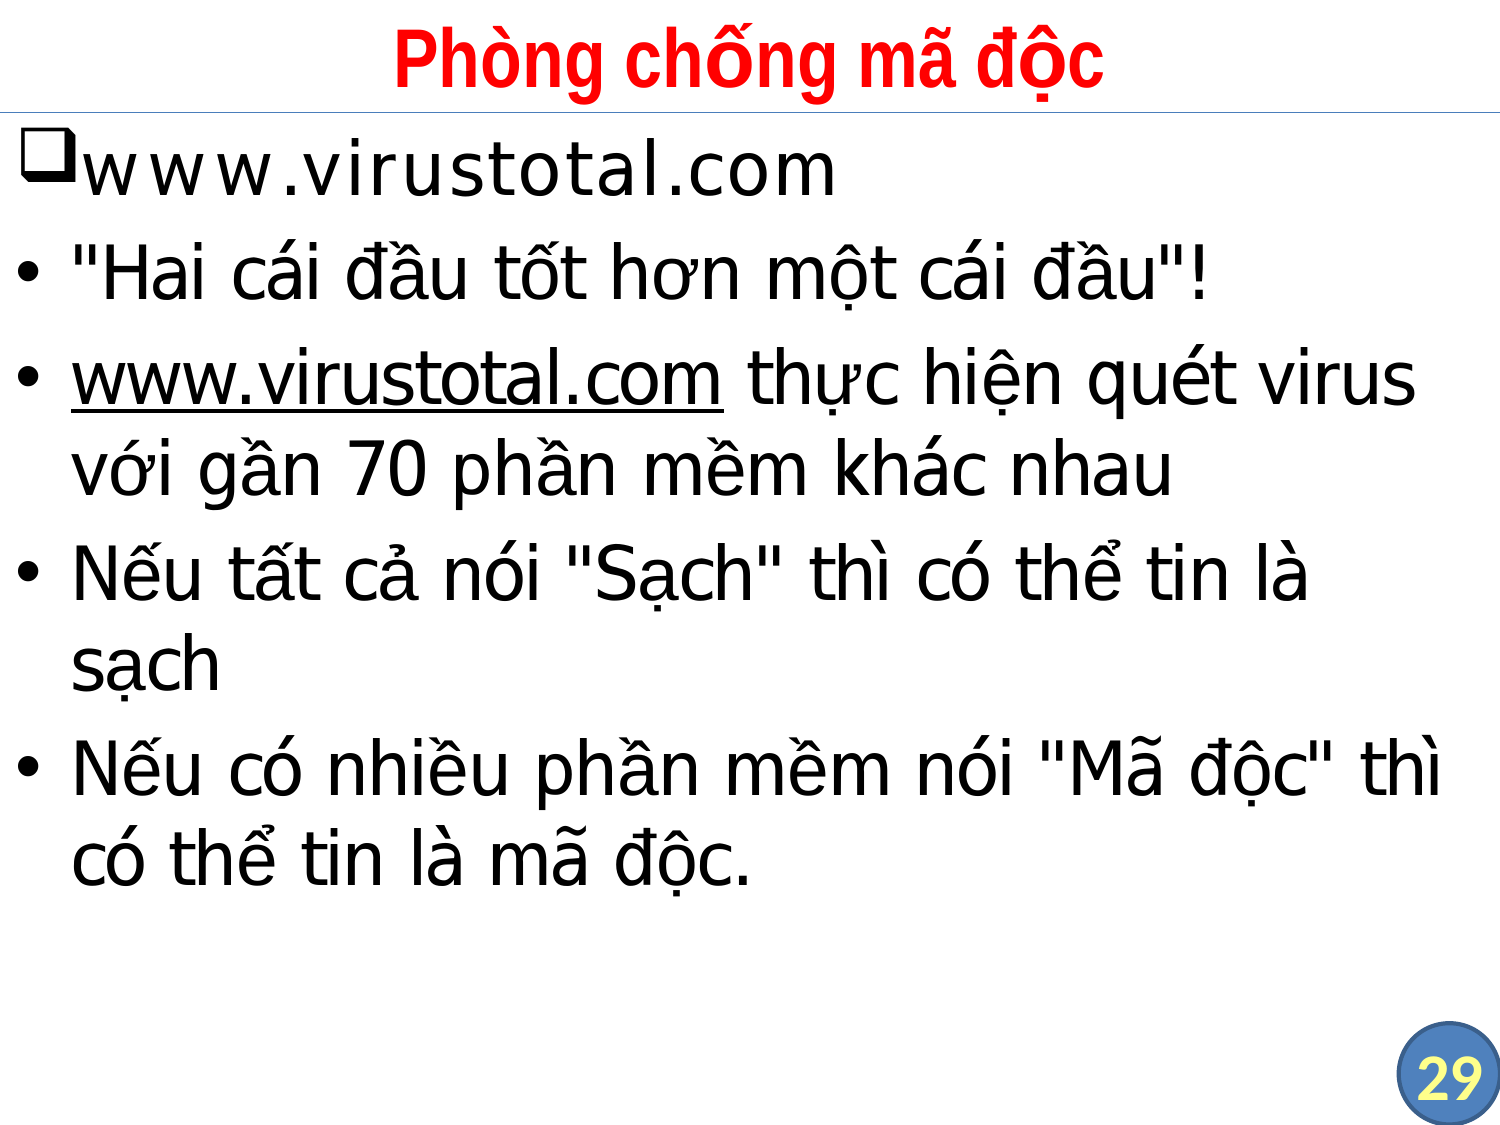

# Phòng chống mã độc
www.virustotal.com
"Hai cái đầu tốt hơn một cái đầu"!
www.virustotal.com thực hiện quét virus với gần 70 phần mềm khác nhau
Nếu tất cả nói "Sạch" thì có thể tin là sạch
Nếu có nhiều phần mềm nói "Mã độc" thì có thể tin là mã độc.
29